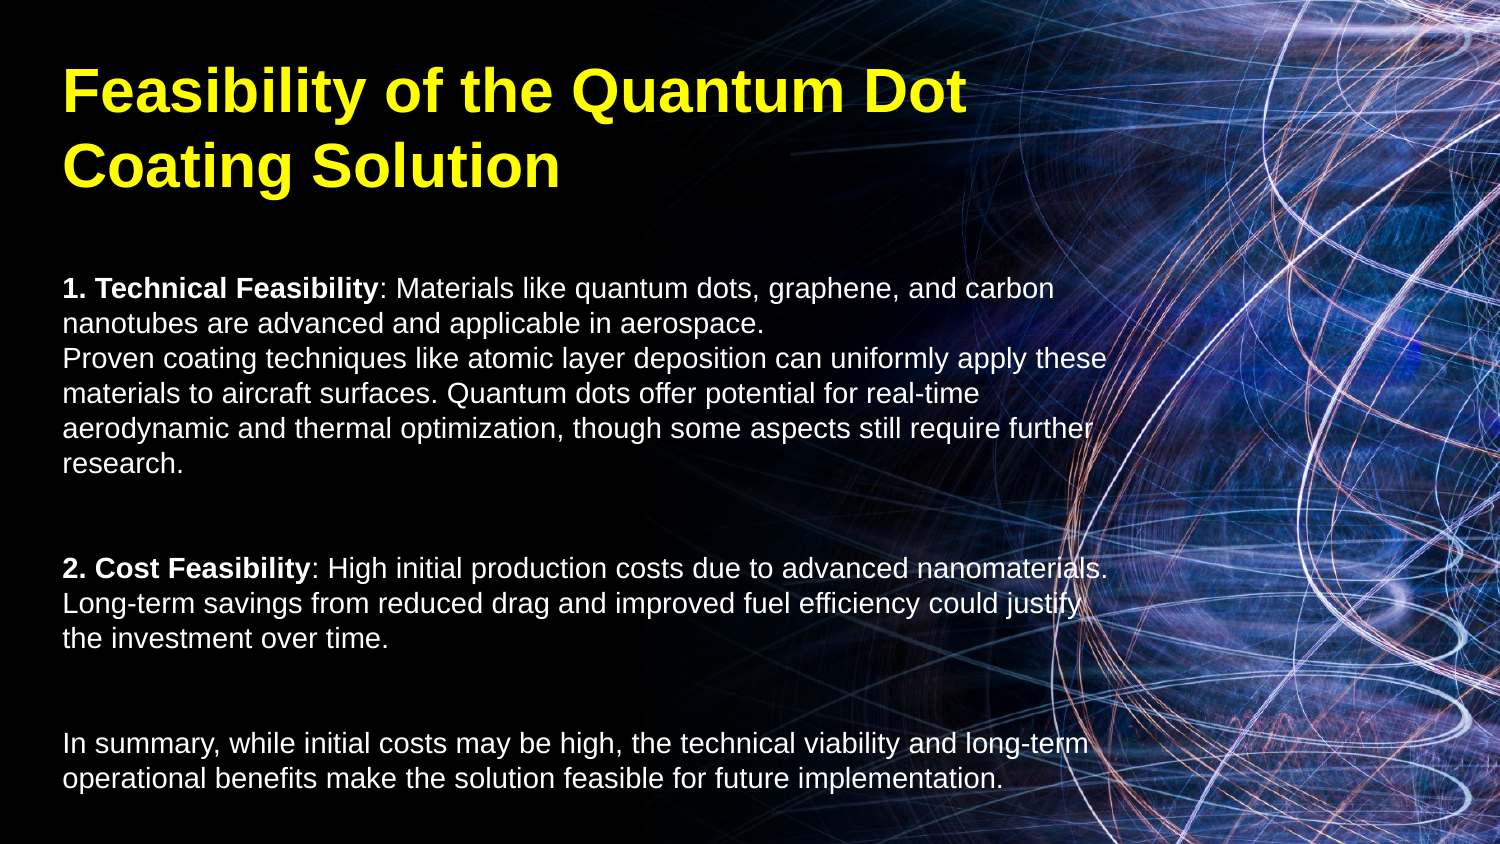

Feasibility of the Quantum Dot Coating Solution

1. Technical Feasibility: Materials like quantum dots, graphene, and carbon nanotubes are advanced and applicable in aerospace.
Proven coating techniques like atomic layer deposition can uniformly apply these materials to aircraft surfaces. Quantum dots offer potential for real-time aerodynamic and thermal optimization, though some aspects still require further research.

2. Cost Feasibility: High initial production costs due to advanced nanomaterials. Long-term savings from reduced drag and improved fuel efficiency could justify the investment over time.

In summary, while initial costs may be high, the technical viability and long-term operational benefits make the solution feasible for future implementation.